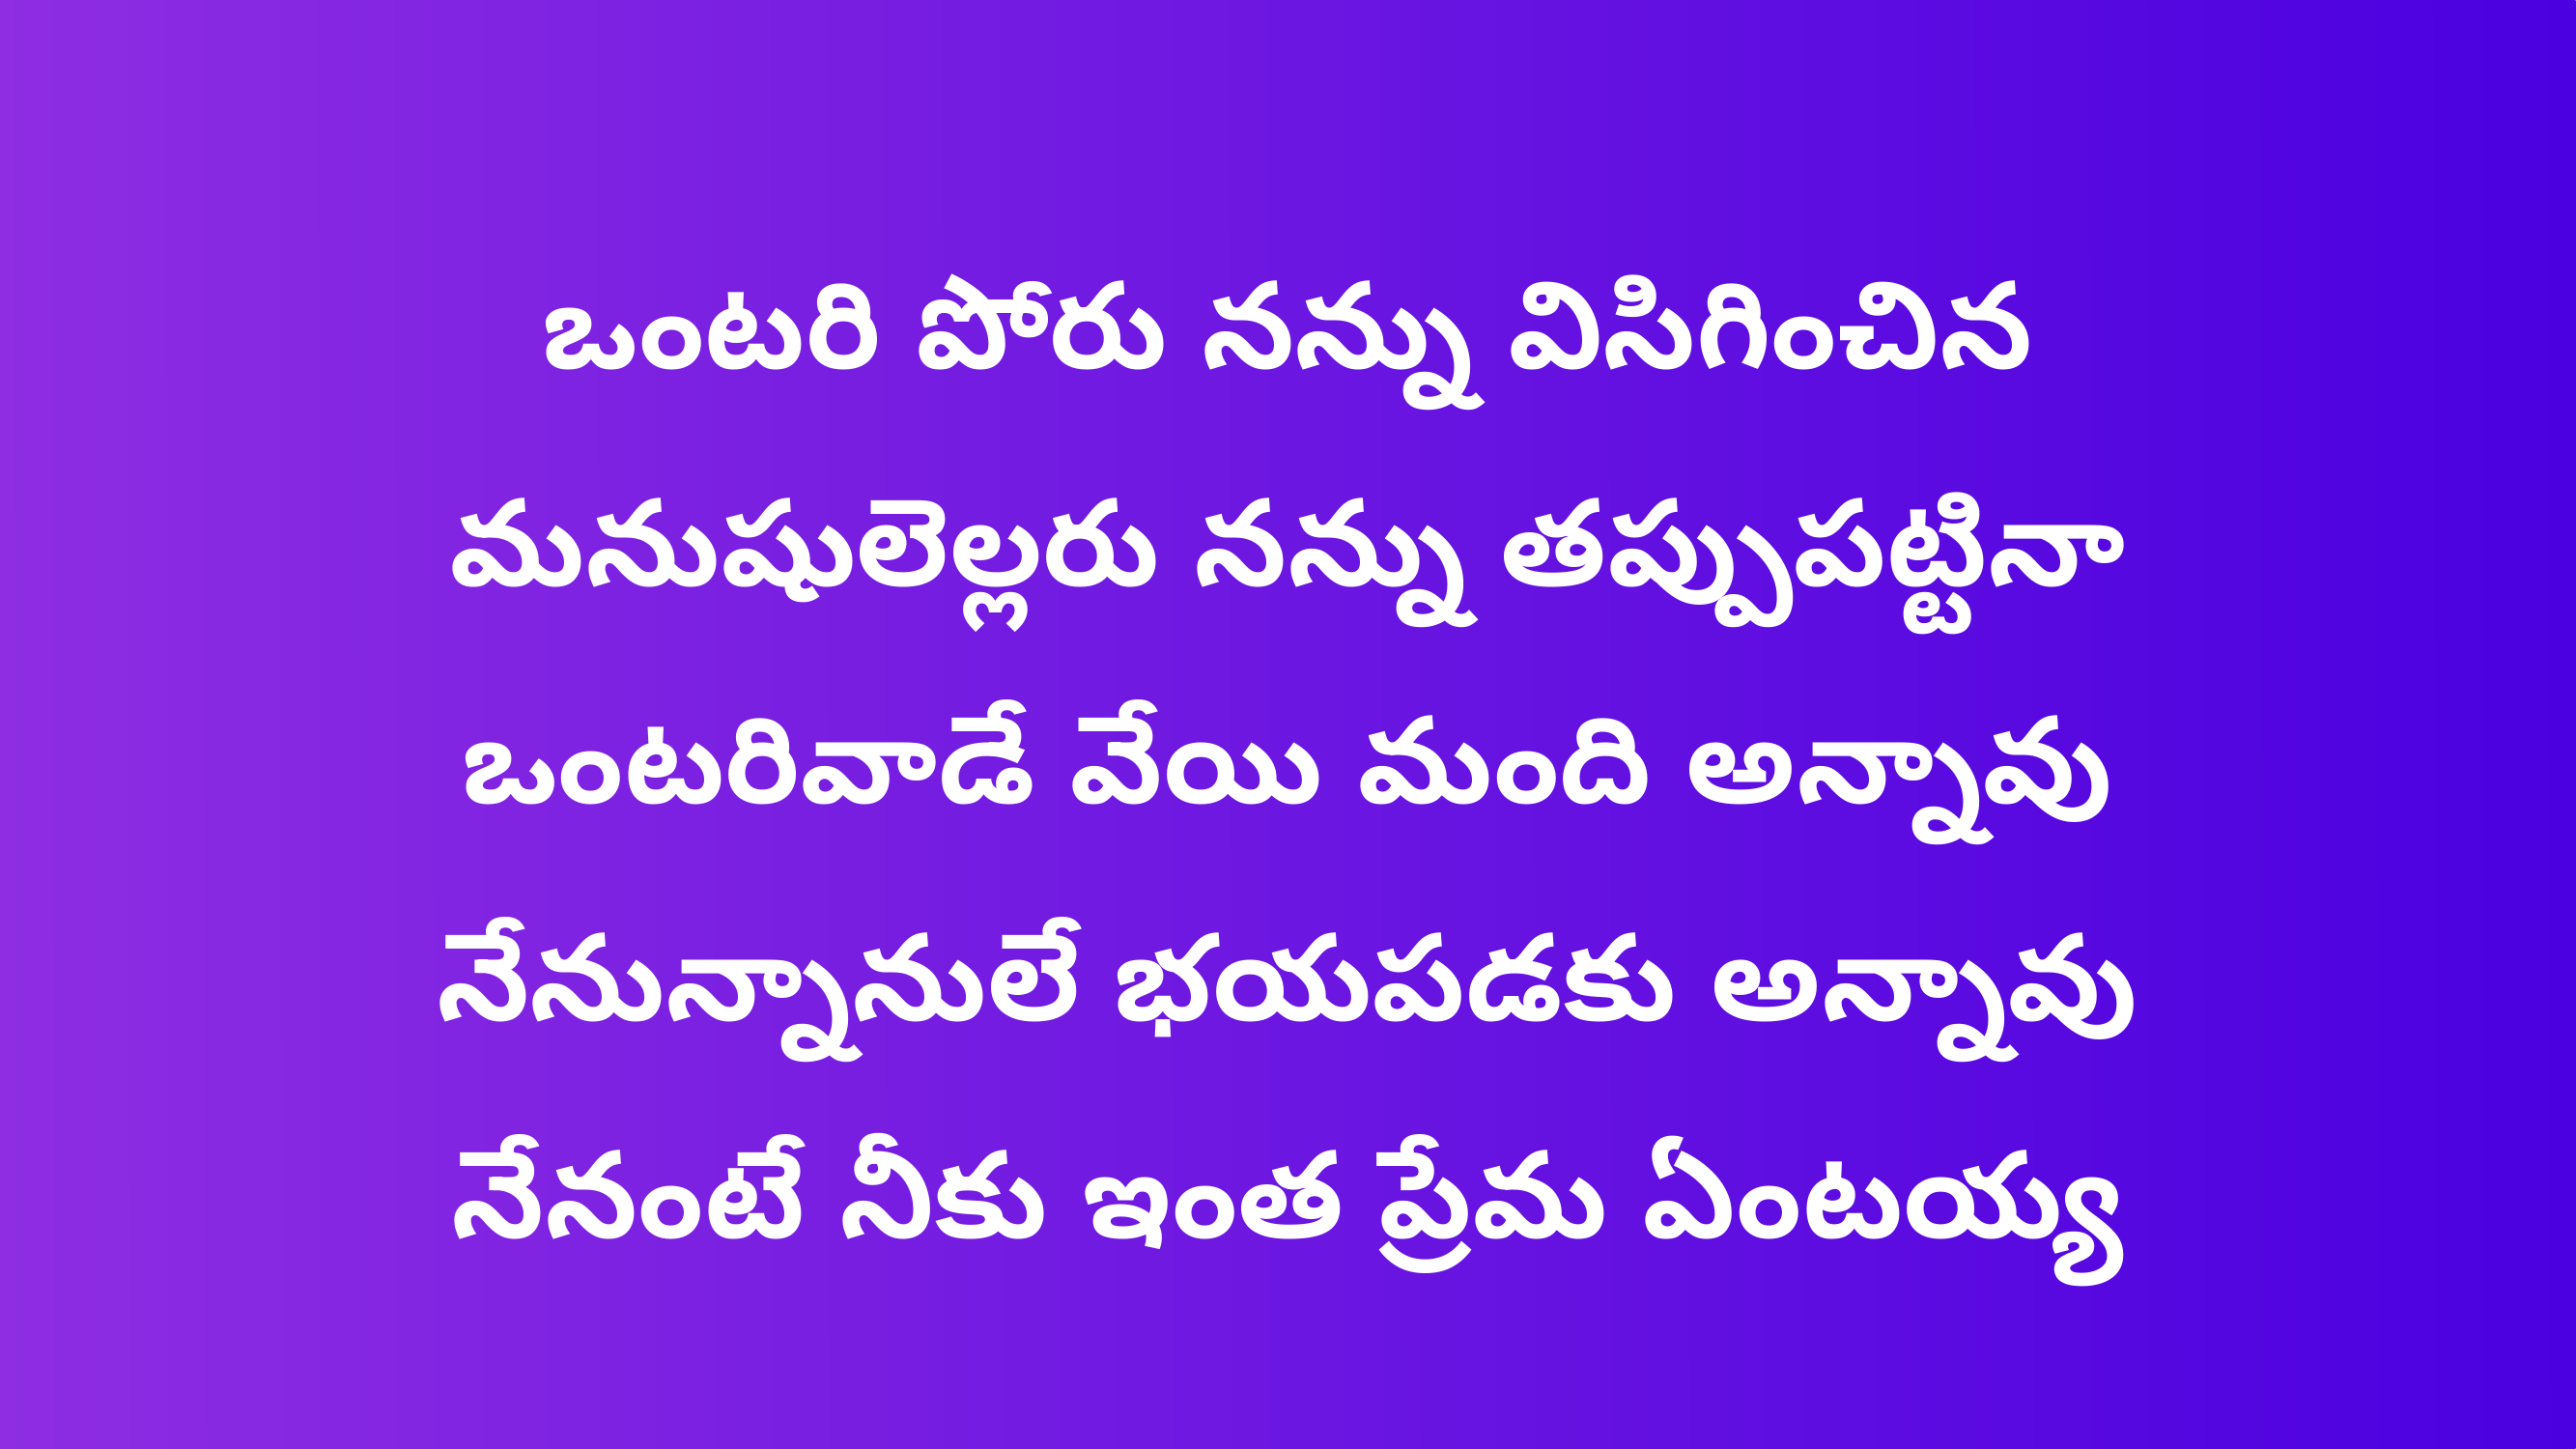

ఒంటరి పోరు నన్ను విసిగించిన
మనుషులెల్లరు నన్ను తప్పుపట్టినా
ఒంటరివాడే వేయి మంది అన్నావు
నేనున్నానులే భయపడకు అన్నావు
నేనంటే నీకు ఇంత ప్రేమ ఏంటయ్య